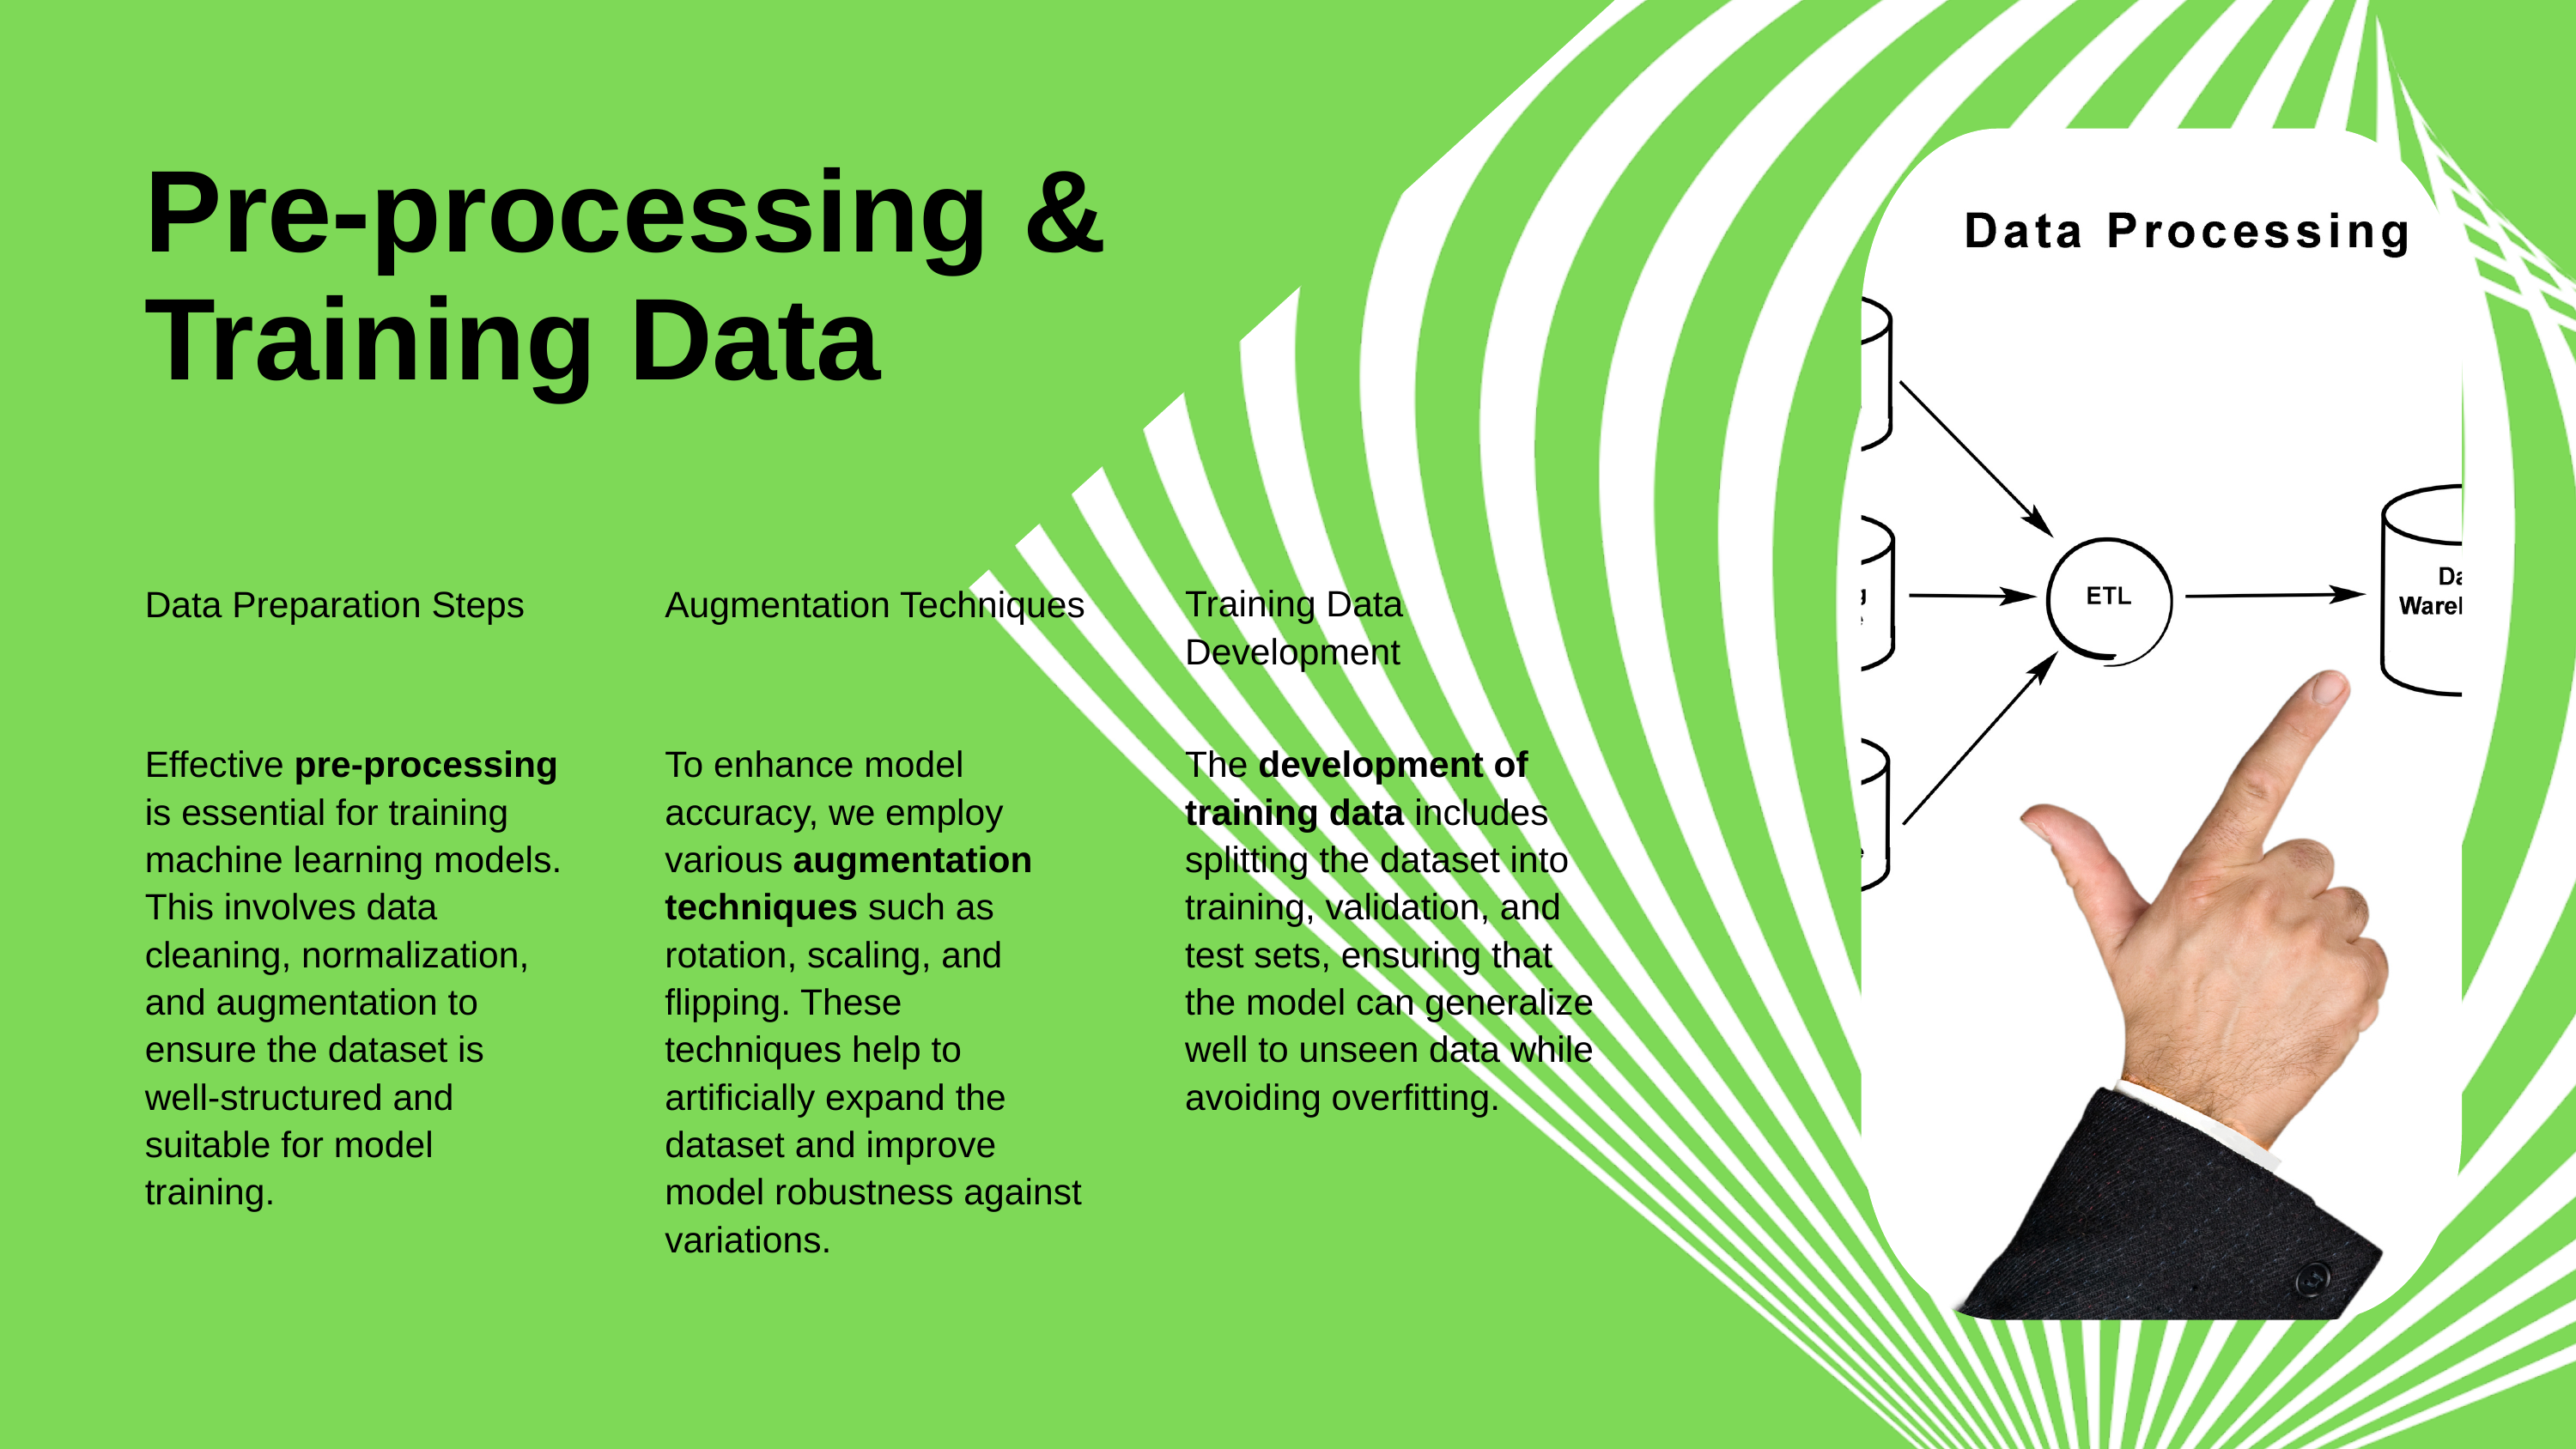

Pre-processing & Training Data
Data Preparation Steps
Effective pre-processing is essential for training machine learning models. This involves data cleaning, normalization, and augmentation to ensure the dataset is well-structured and suitable for model training.
Augmentation Techniques
To enhance model accuracy, we employ various augmentation techniques such as rotation, scaling, and flipping. These techniques help to artificially expand the dataset and improve model robustness against variations.
Training Data Development
The development of training data includes splitting the dataset into training, validation, and test sets, ensuring that the model can generalize well to unseen data while avoiding overfitting.